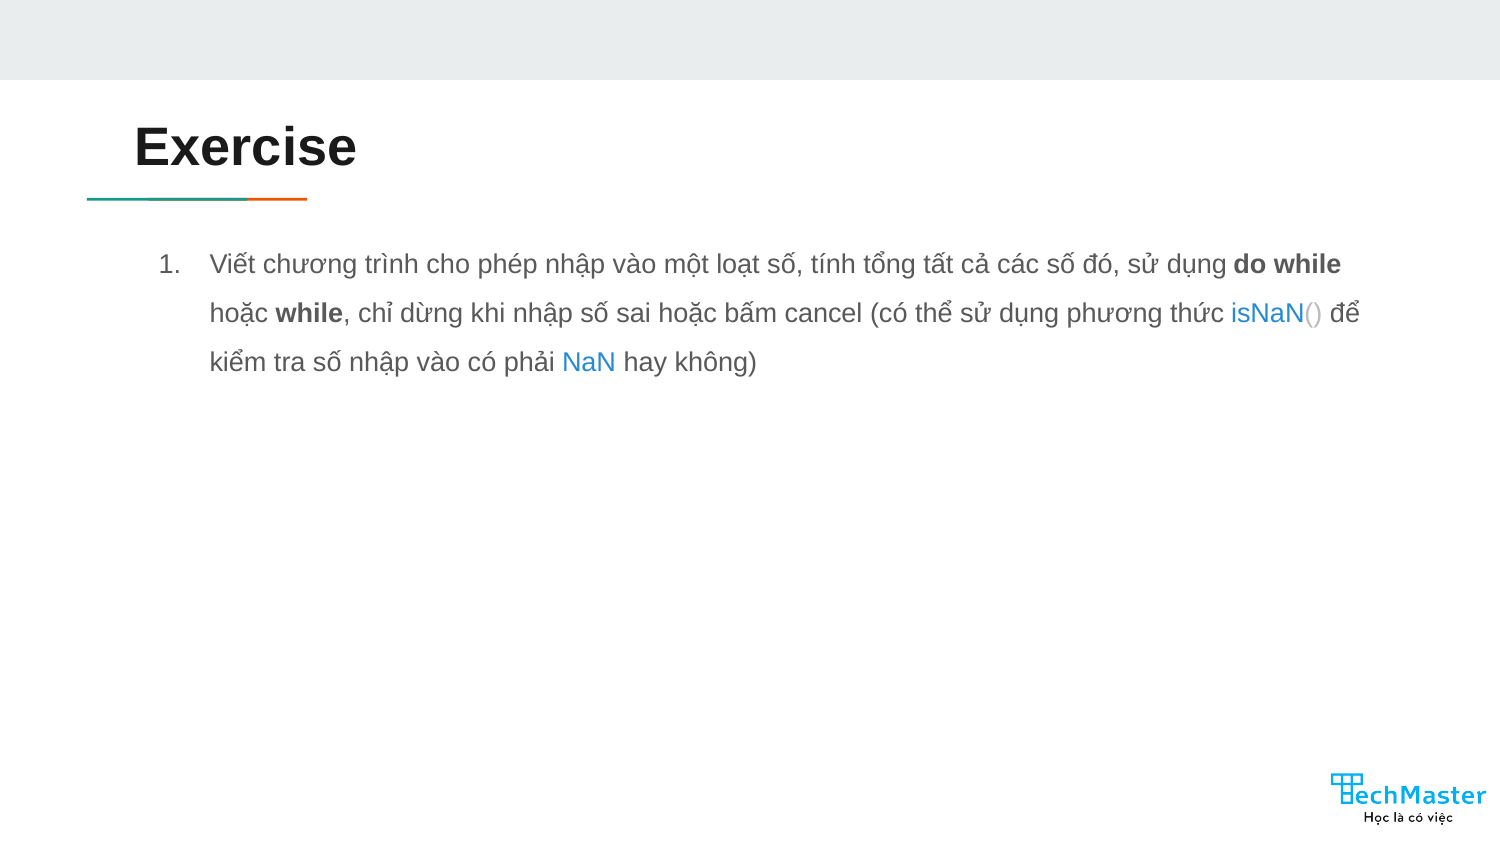

# Exercise
Viết chương trình cho phép nhập vào một loạt số, tính tổng tất cả các số đó, sử dụng do while hoặc while, chỉ dừng khi nhập số sai hoặc bấm cancel (có thể sử dụng phương thức isNaN() để kiểm tra số nhập vào có phải NaN hay không)